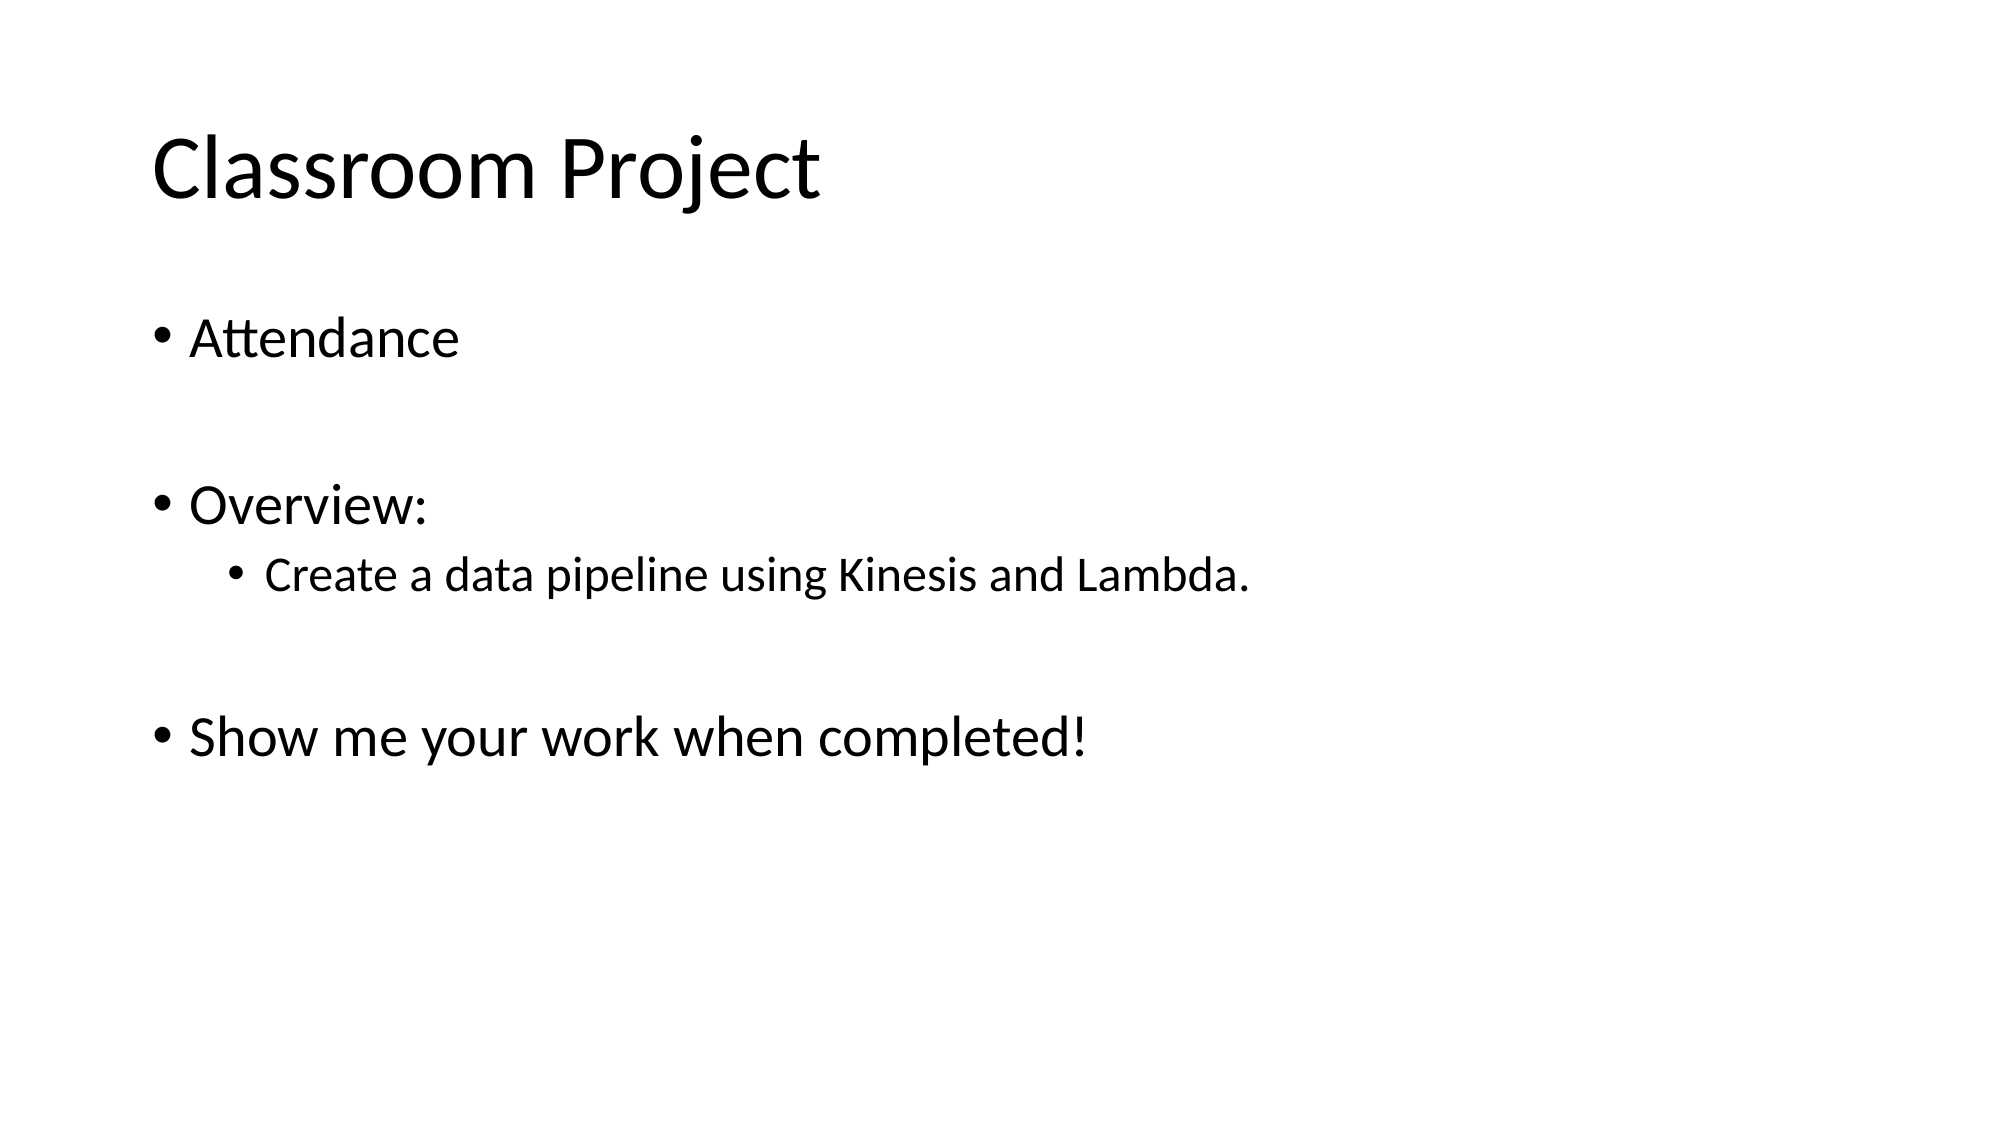

# Classroom Project
Attendance

Overview:
Create a data pipeline using Kinesis and Lambda.

Show me your work when completed!